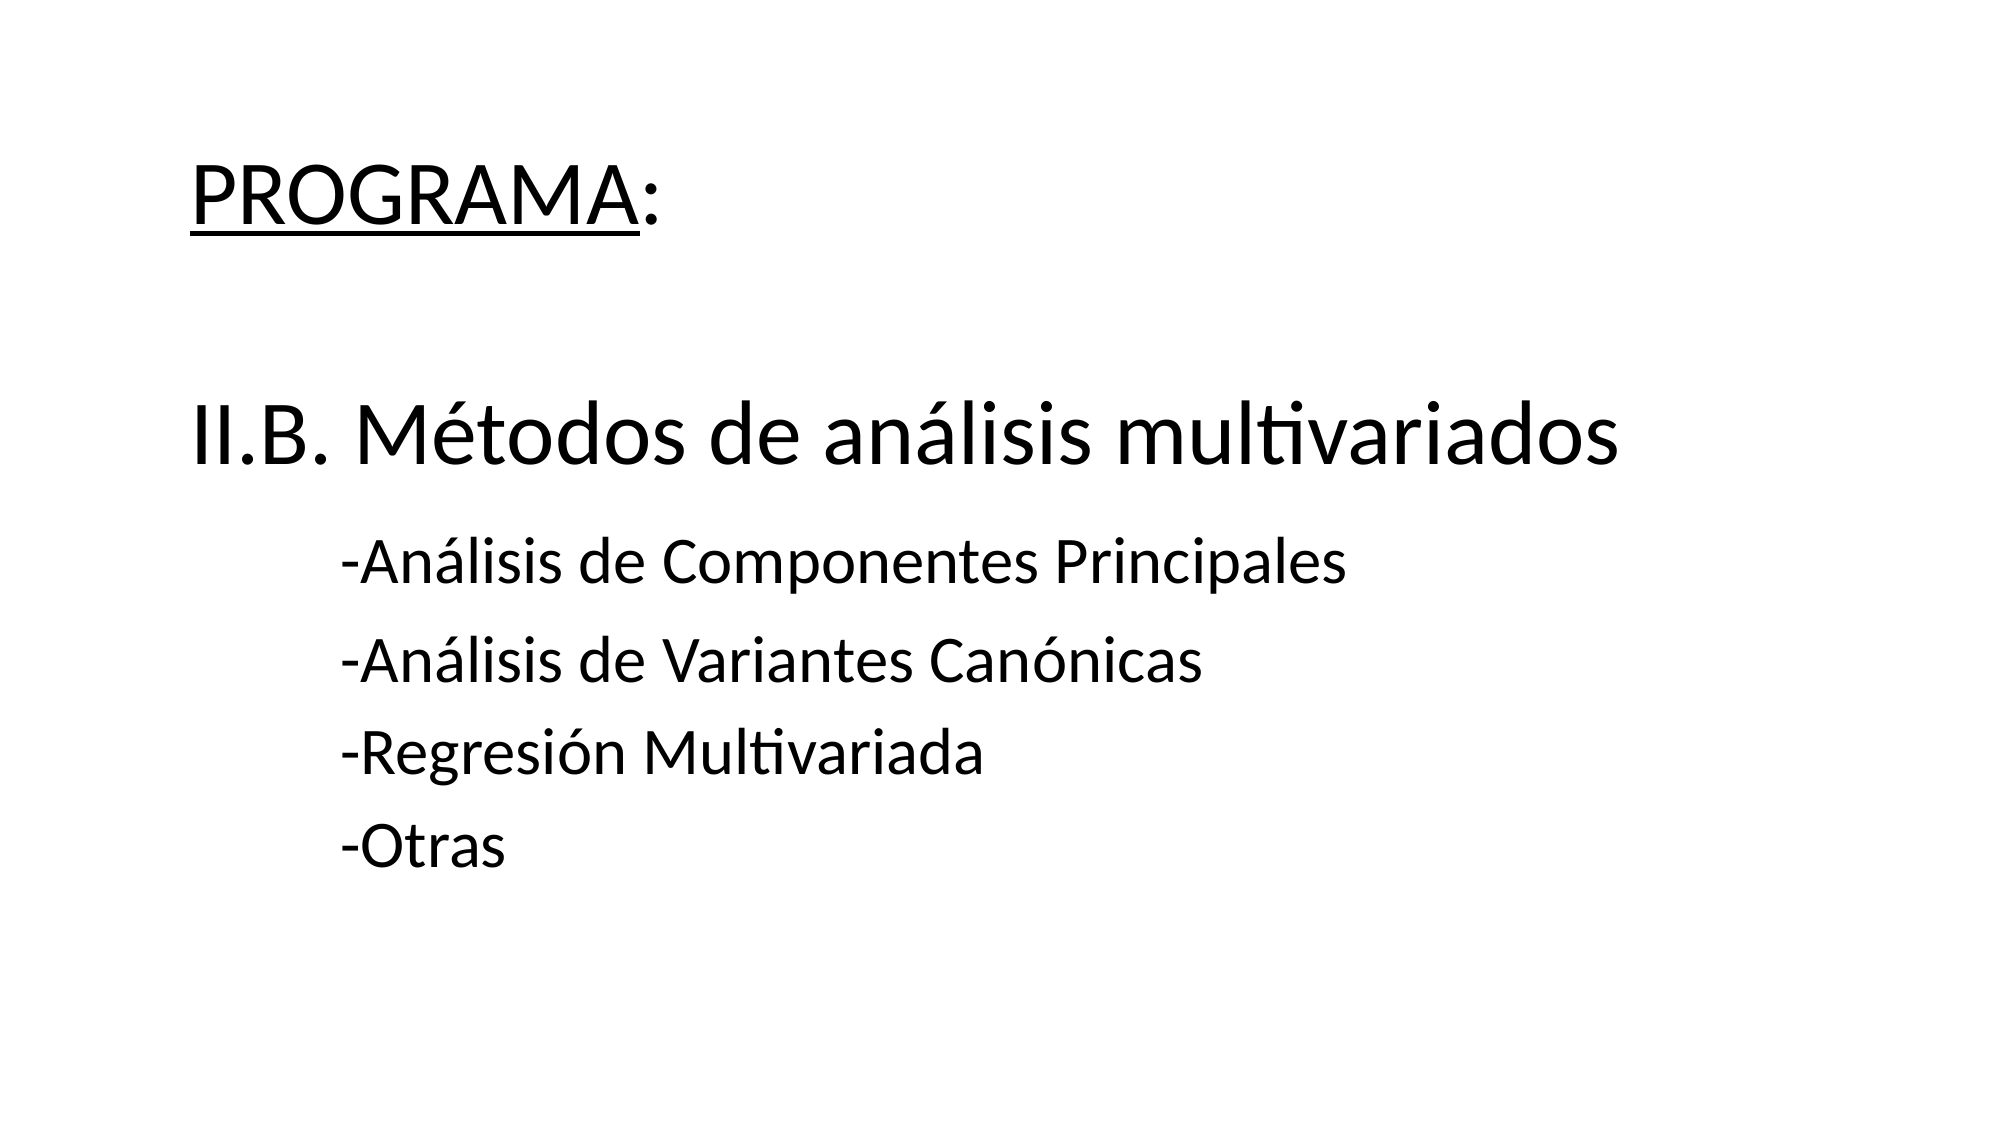

PROGRAMA:

II.B. Métodos de análisis multivariados
	-Análisis de Componentes Principales
	-Análisis de Variantes Canónicas
	-Regresión Multivariada
	-Otras